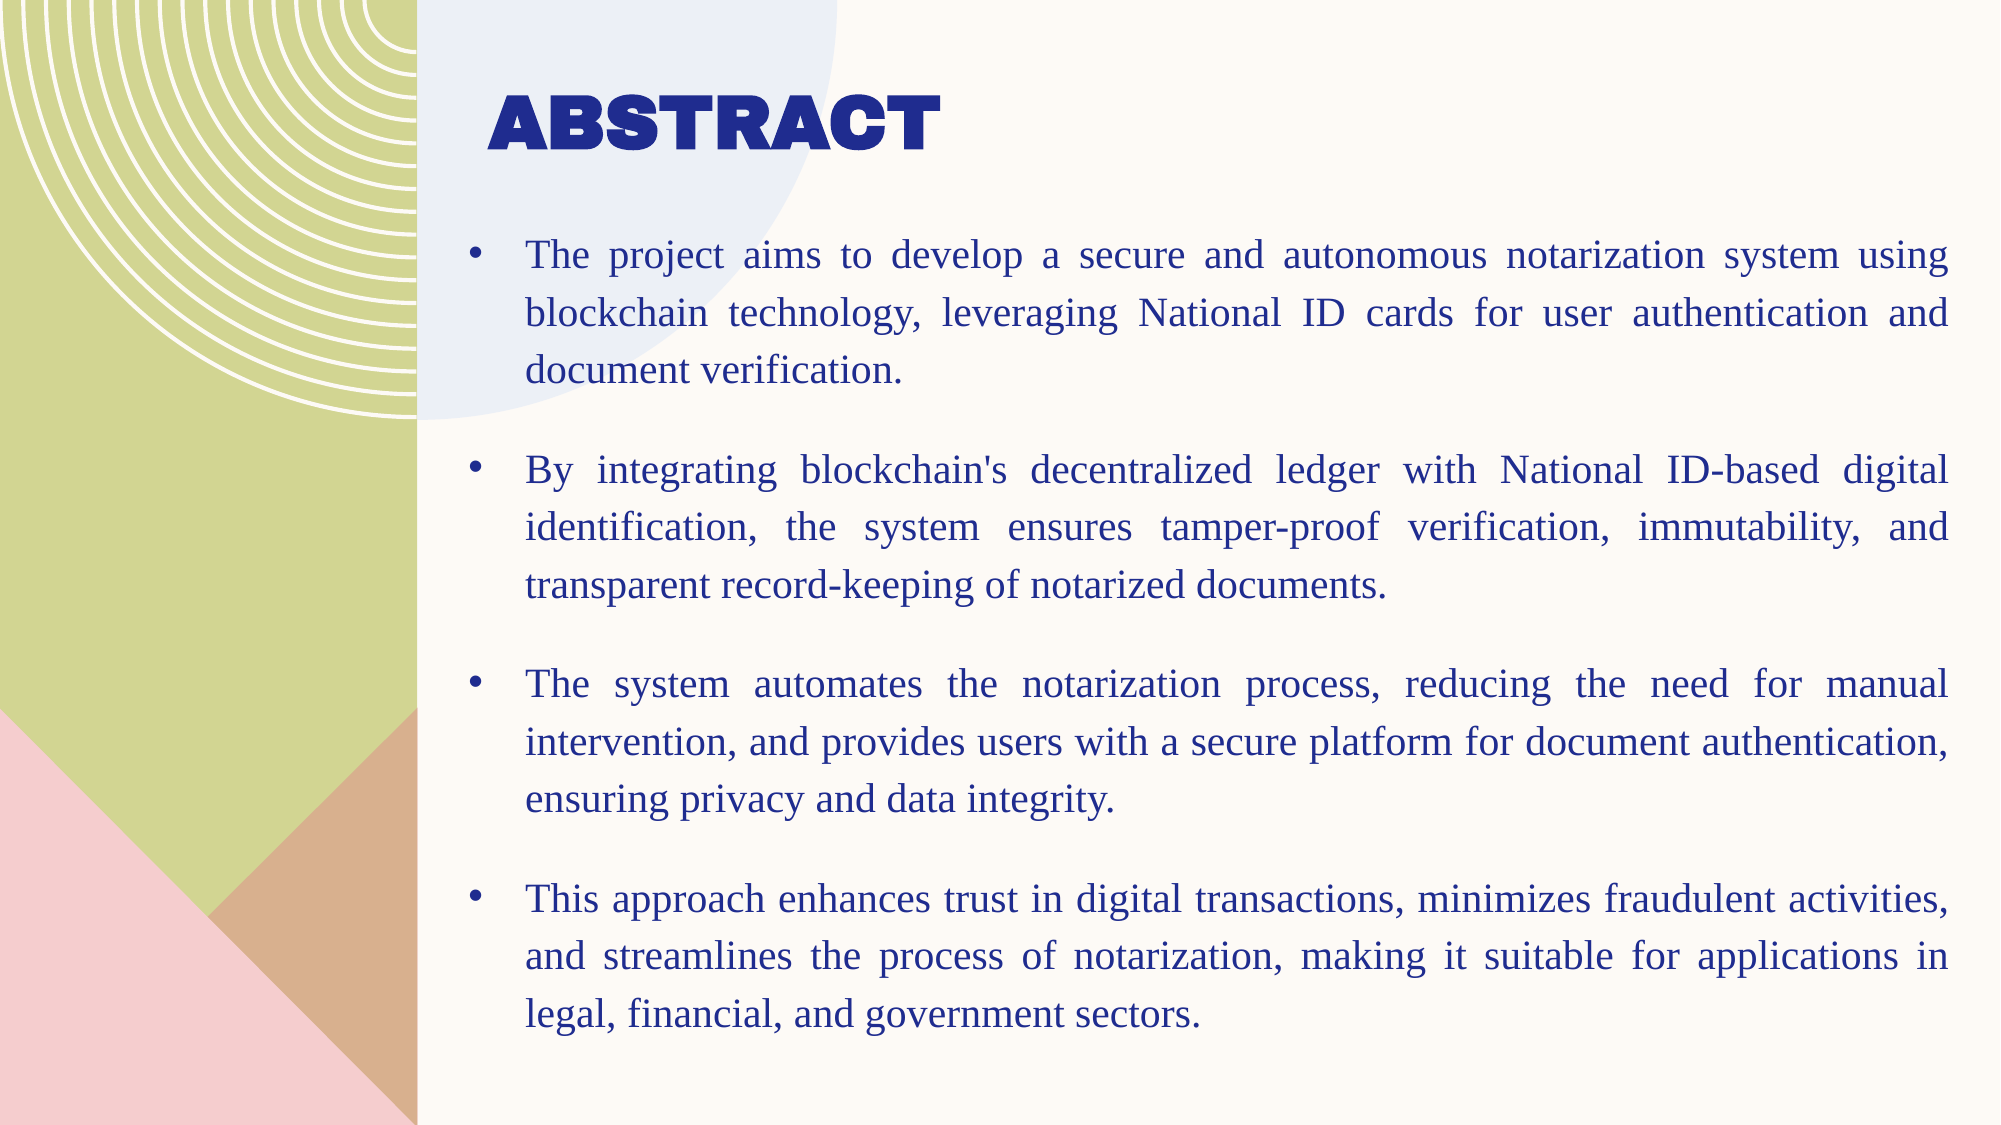

# ABSTRACT
The project aims to develop a secure and autonomous notarization system using blockchain technology, leveraging National ID cards for user authentication and document verification.
By integrating blockchain's decentralized ledger with National ID-based digital identification, the system ensures tamper-proof verification, immutability, and transparent record-keeping of notarized documents.
The system automates the notarization process, reducing the need for manual intervention, and provides users with a secure platform for document authentication, ensuring privacy and data integrity.
This approach enhances trust in digital transactions, minimizes fraudulent activities, and streamlines the process of notarization, making it suitable for applications in legal, financial, and government sectors.